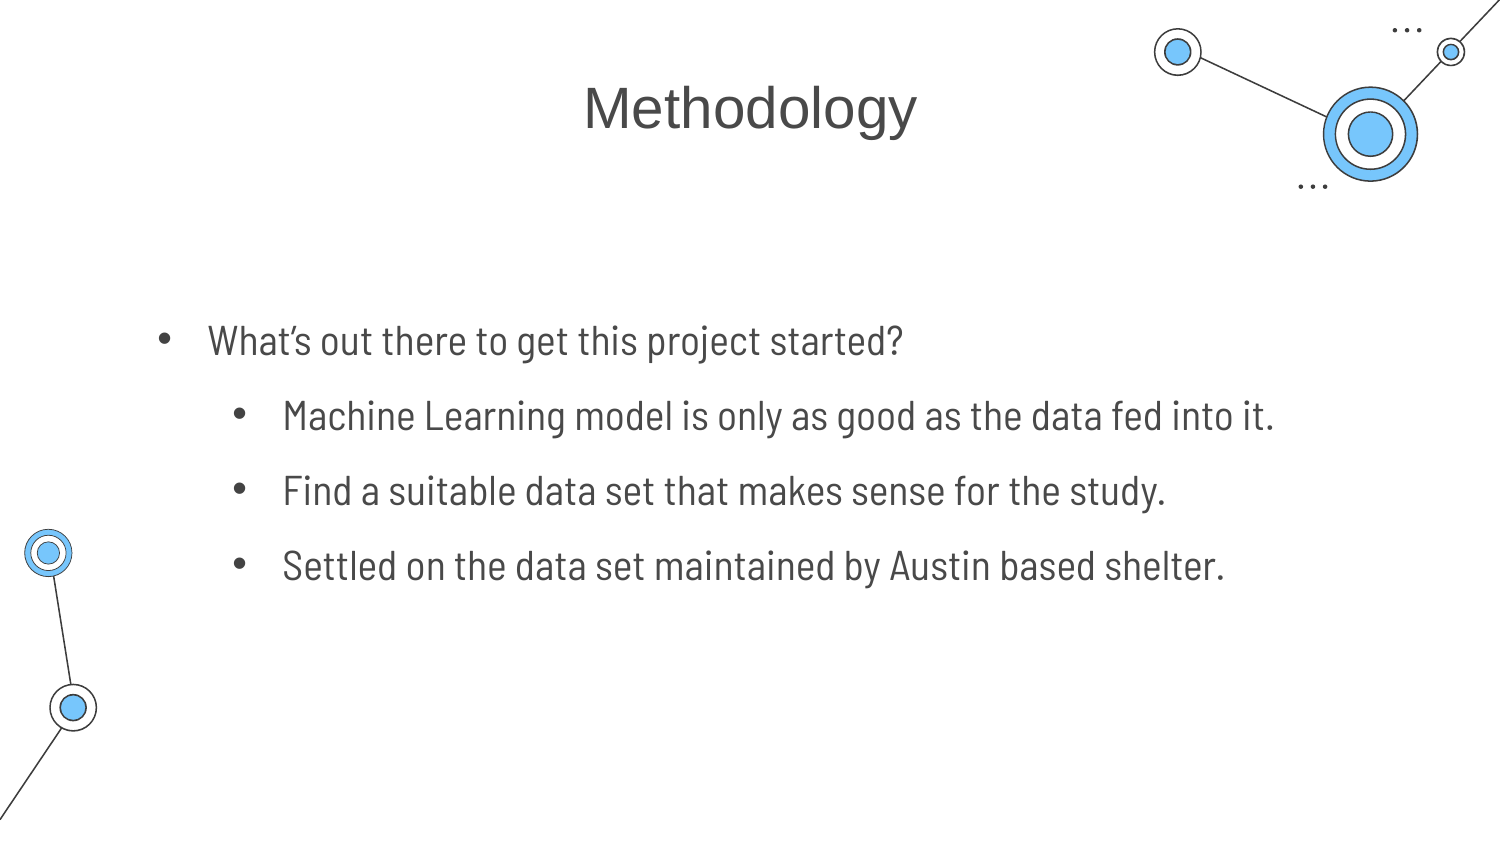

# Methodology
What’s out there to get this project started?
Machine Learning model is only as good as the data fed into it.
Find a suitable data set that makes sense for the study.
Settled on the data set maintained by Austin based shelter.